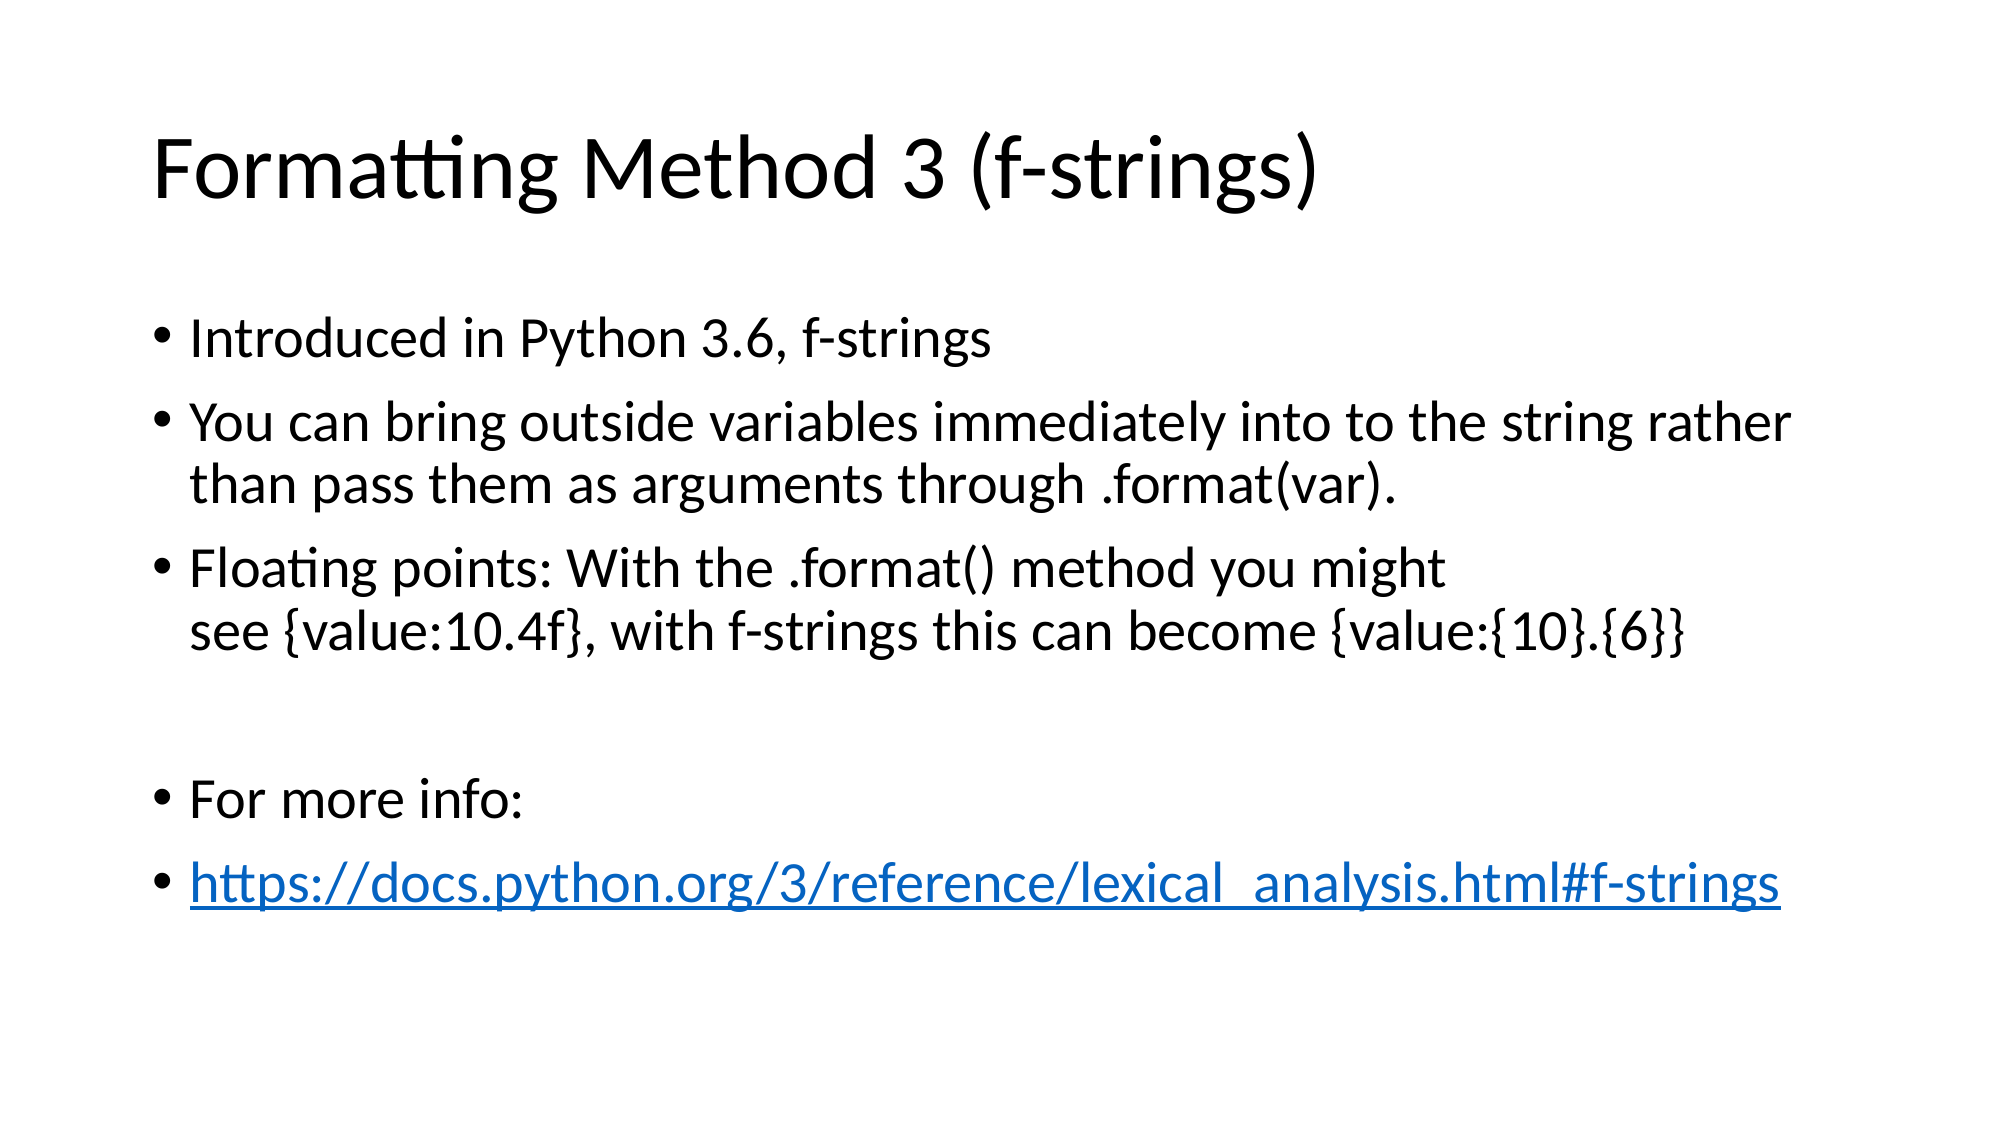

# Formatting Method 3 (f-strings)
Introduced in Python 3.6, f-strings
You can bring outside variables immediately into to the string rather than pass them as arguments through .format(var).
Floating points: With the .format() method you might see {value:10.4f}, with f-strings this can become {value:{10}.{6}}

For more info:
https://docs.python.org/3/reference/lexical_analysis.html#f-strings